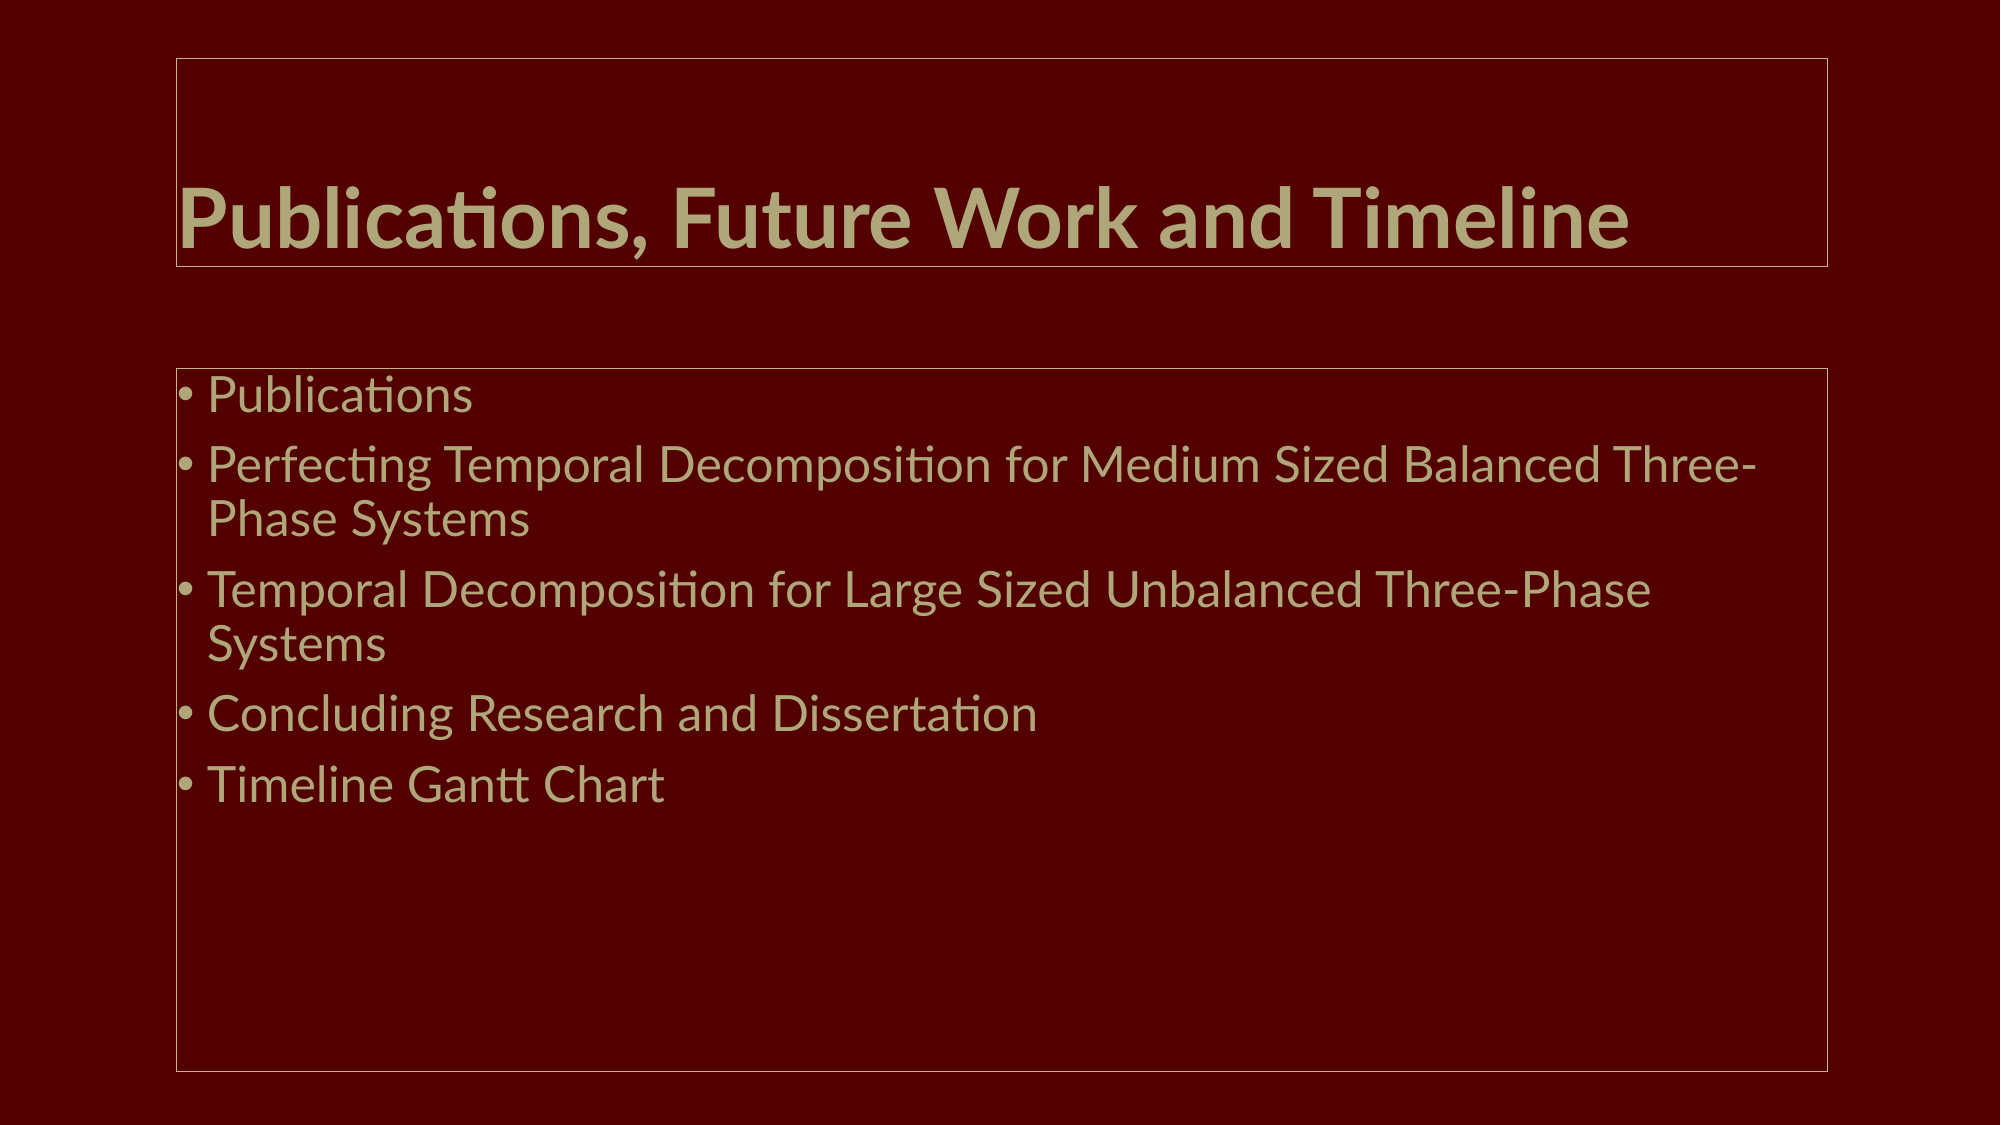

# Publications, Future Work and Timeline
Publications
Perfecting Temporal Decomposition for Medium Sized Balanced Three-Phase Systems
Temporal Decomposition for Large Sized Unbalanced Three-Phase Systems
Concluding Research and Dissertation
Timeline Gantt Chart